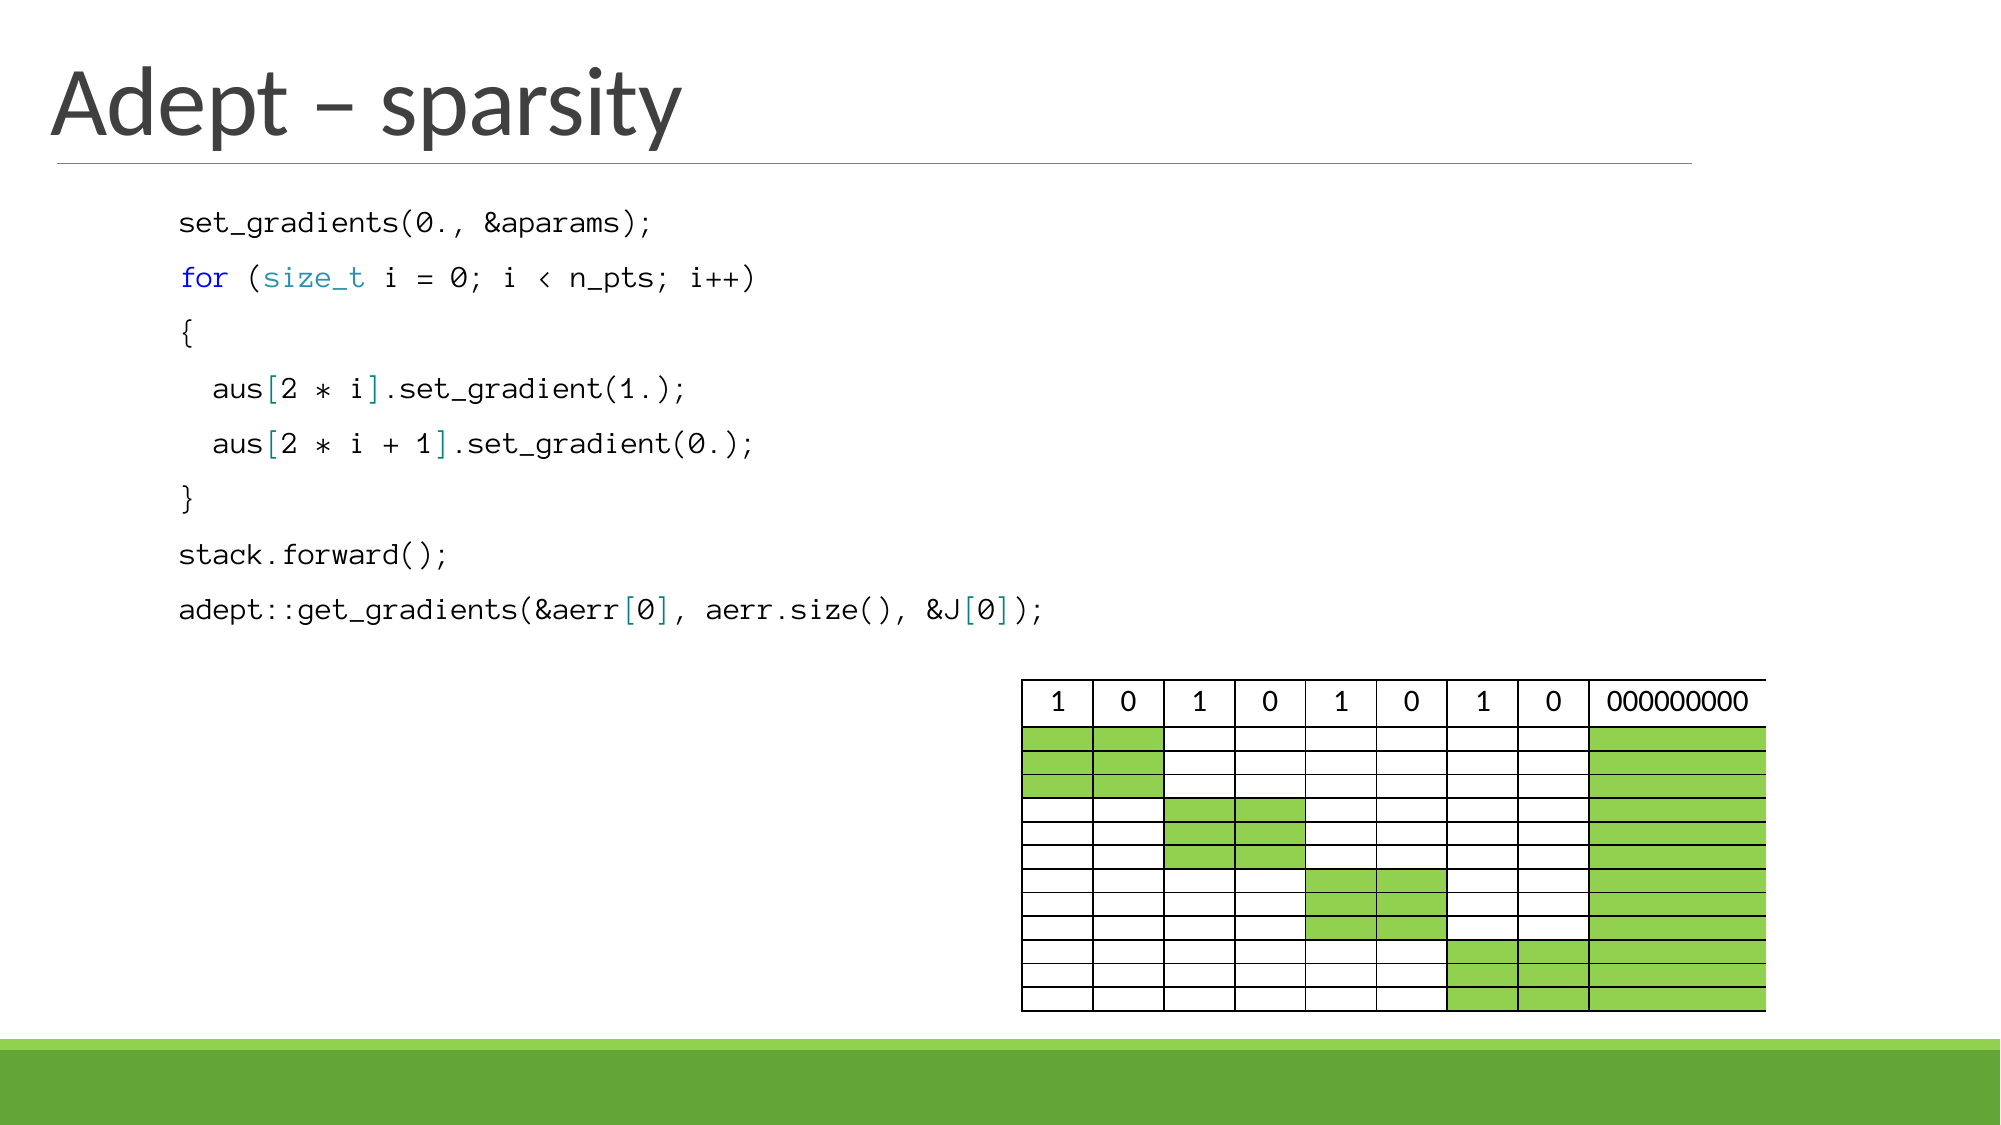

# Adept – sparsity
set_gradients(0., &aparams);
for (size_t i = 0; i < n_pts; i++)
{
  aus[2 * i].set_gradient(1.);
  aus[2 * i + 1].set_gradient(0.);
}
stack.forward();
adept::get_gradients(&aerr[0], aerr.size(), &J[0]);
| 1 | 0 | 1 | 0 | 1 | 0 | 1 | 0 | 000000000 |
| --- | --- | --- | --- | --- | --- | --- | --- | --- |
|  |  |  |  |  |  |  |  |  |
|  |  |  |  |  |  |  |  |  |
|  |  |  |  |  |  |  |  |  |
|  |  |  |  |  |  |  |  |  |
|  |  |  |  |  |  |  |  |  |
|  |  |  |  |  |  |  |  |  |
|  |  |  |  |  |  |  |  |  |
|  |  |  |  |  |  |  |  |  |
|  |  |  |  |  |  |  |  |  |
|  |  |  |  |  |  |  |  |  |
|  |  |  |  |  |  |  |  |  |
|  |  |  |  |  |  |  |  |  |